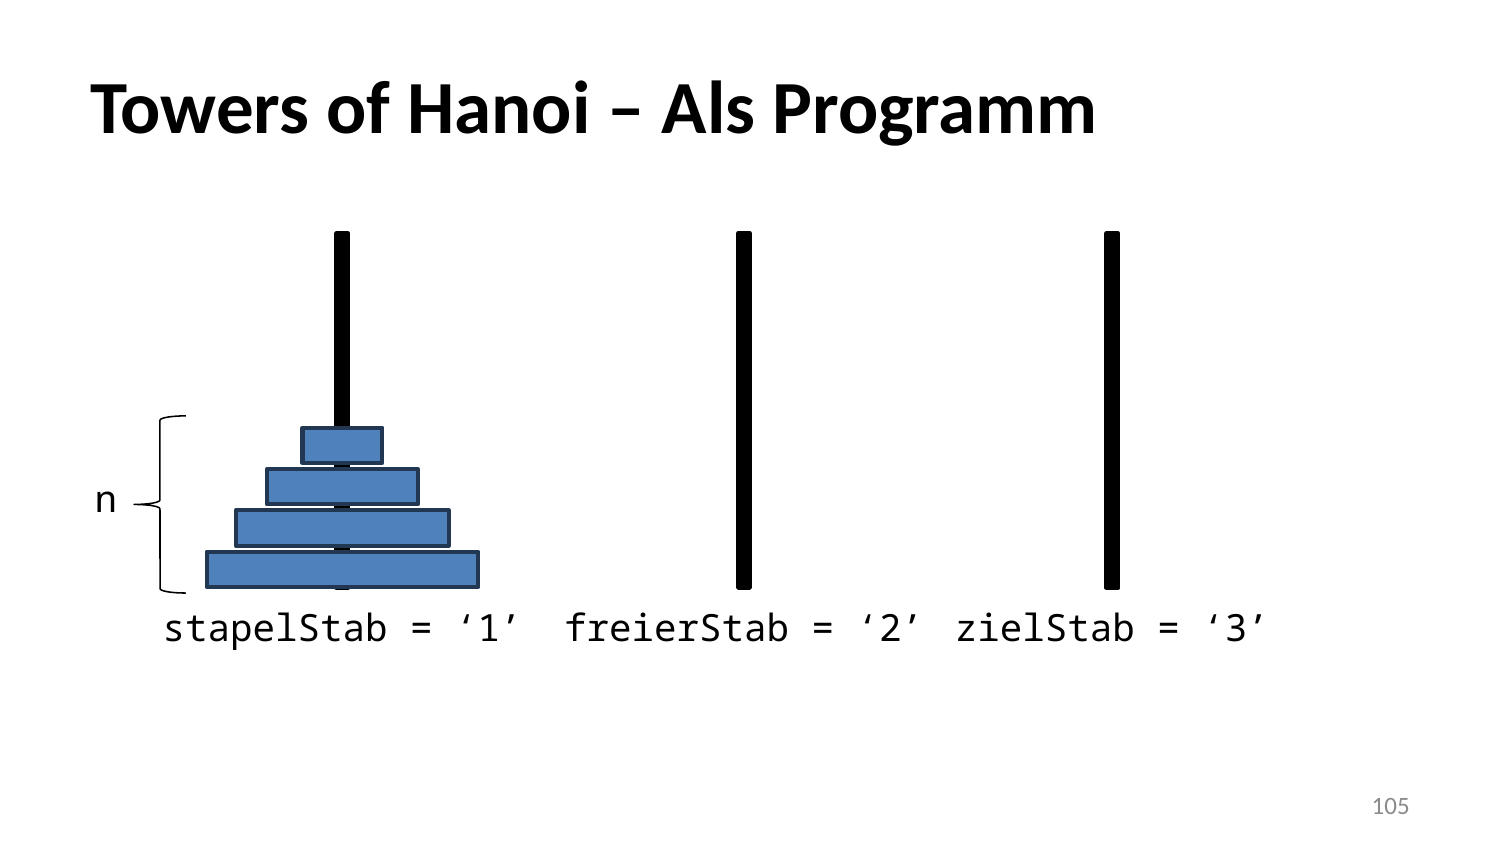

# Towers of Hanoi – Als Programm

n

stapelStab = ‘1’
freierStab = ‘2’
zielStab = ‘3’
105